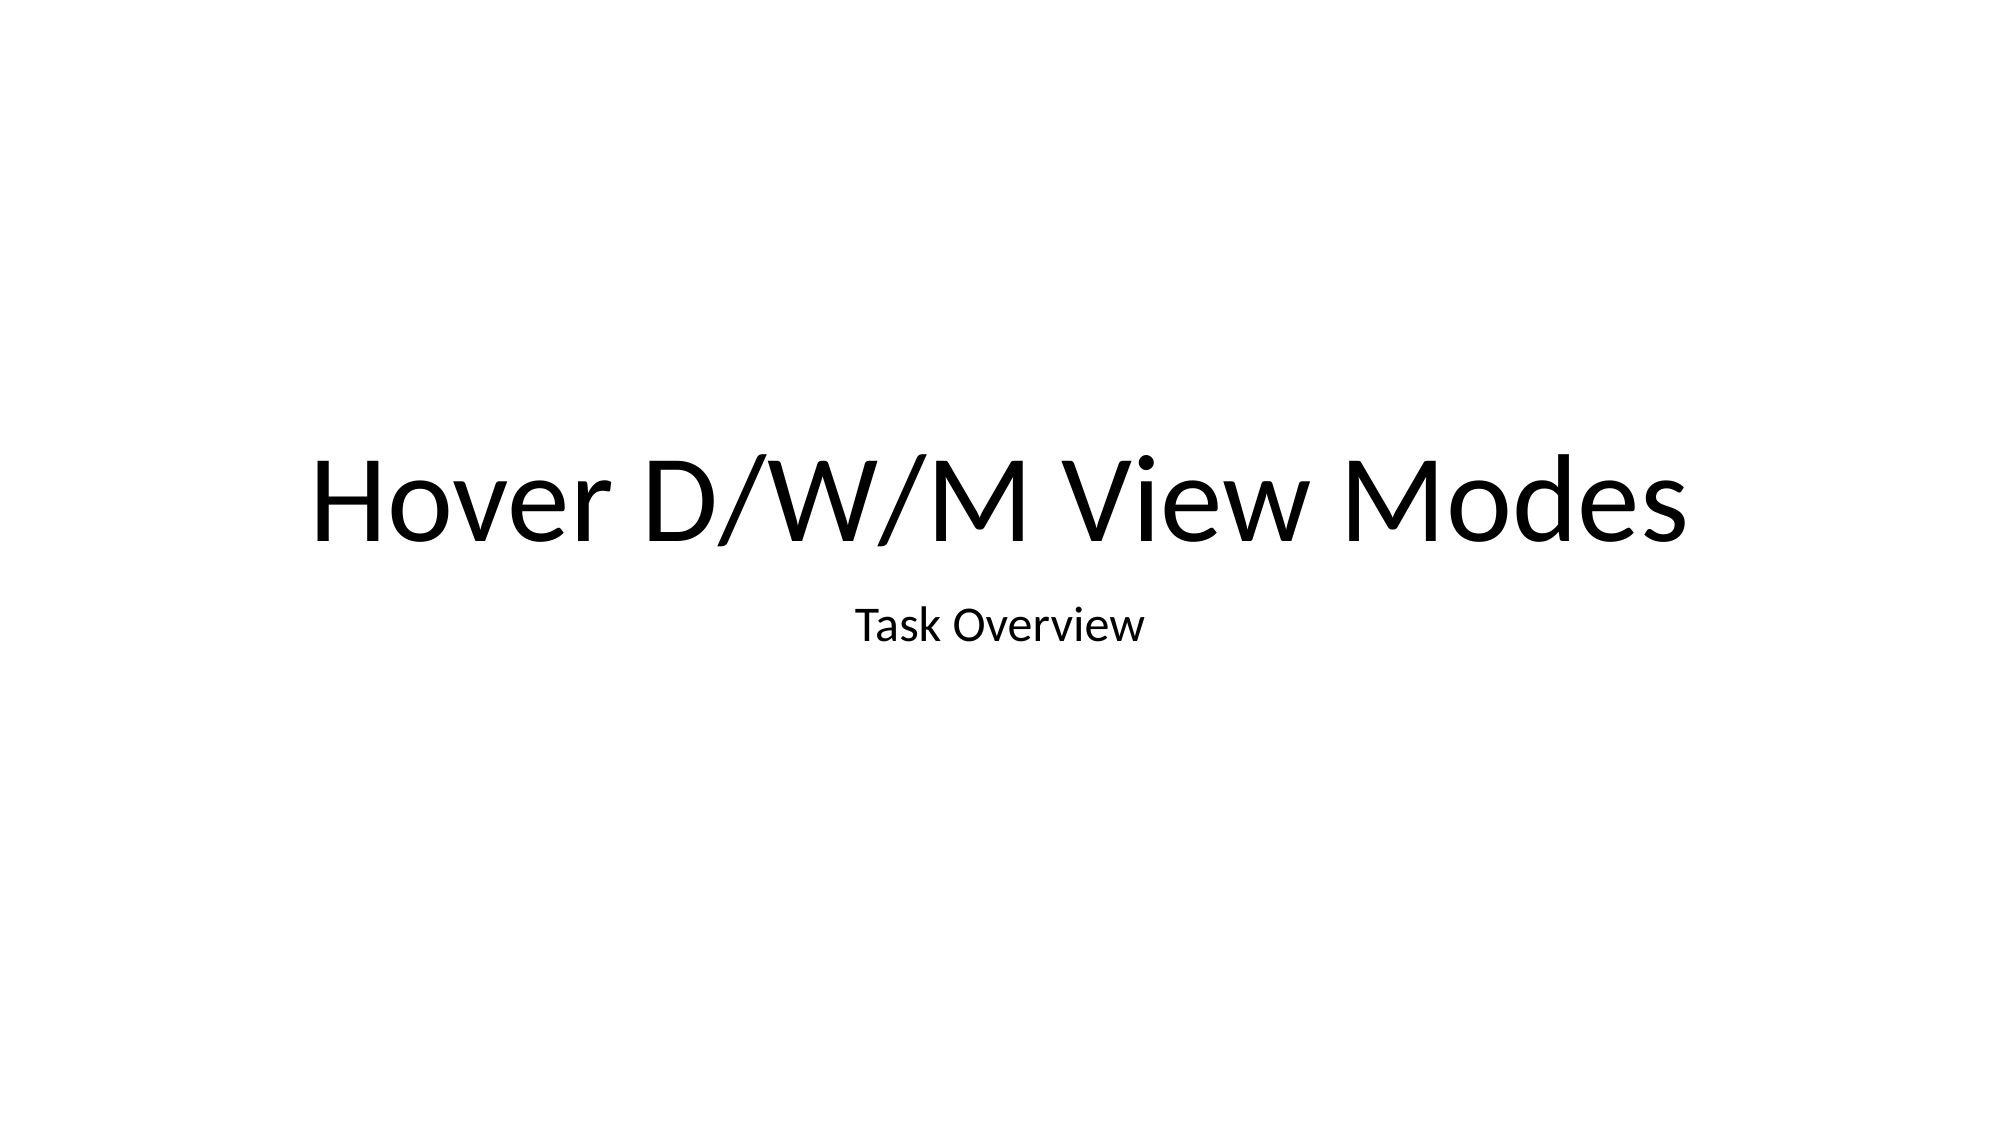

# Hover D/W/M View Modes
Task Overview